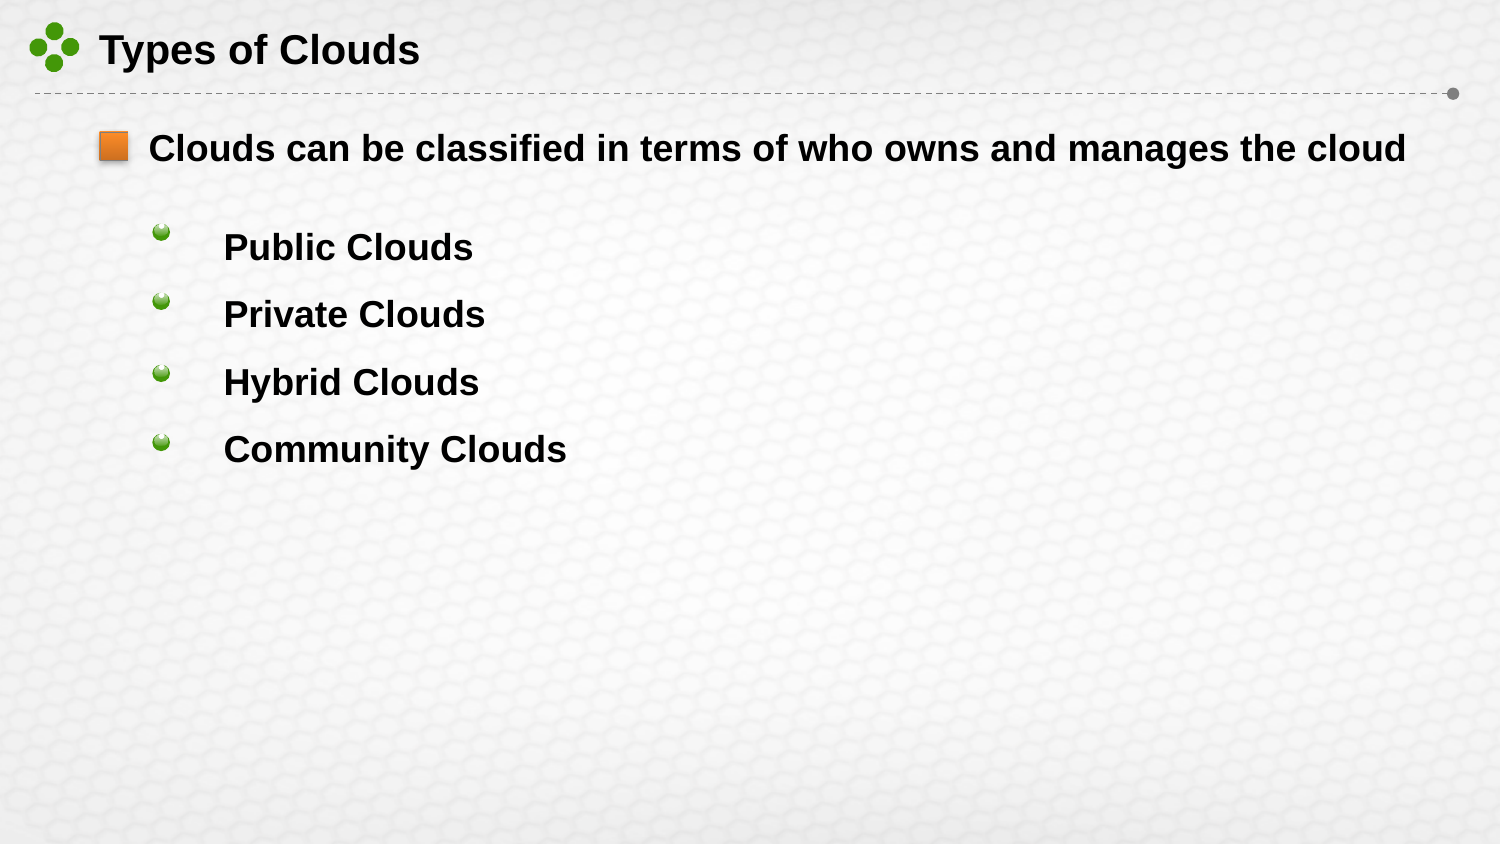

# Types of Clouds
Clouds can be classified in terms of who owns and manages the cloud

Public Clouds
Private Clouds
Hybrid Clouds
Community Clouds